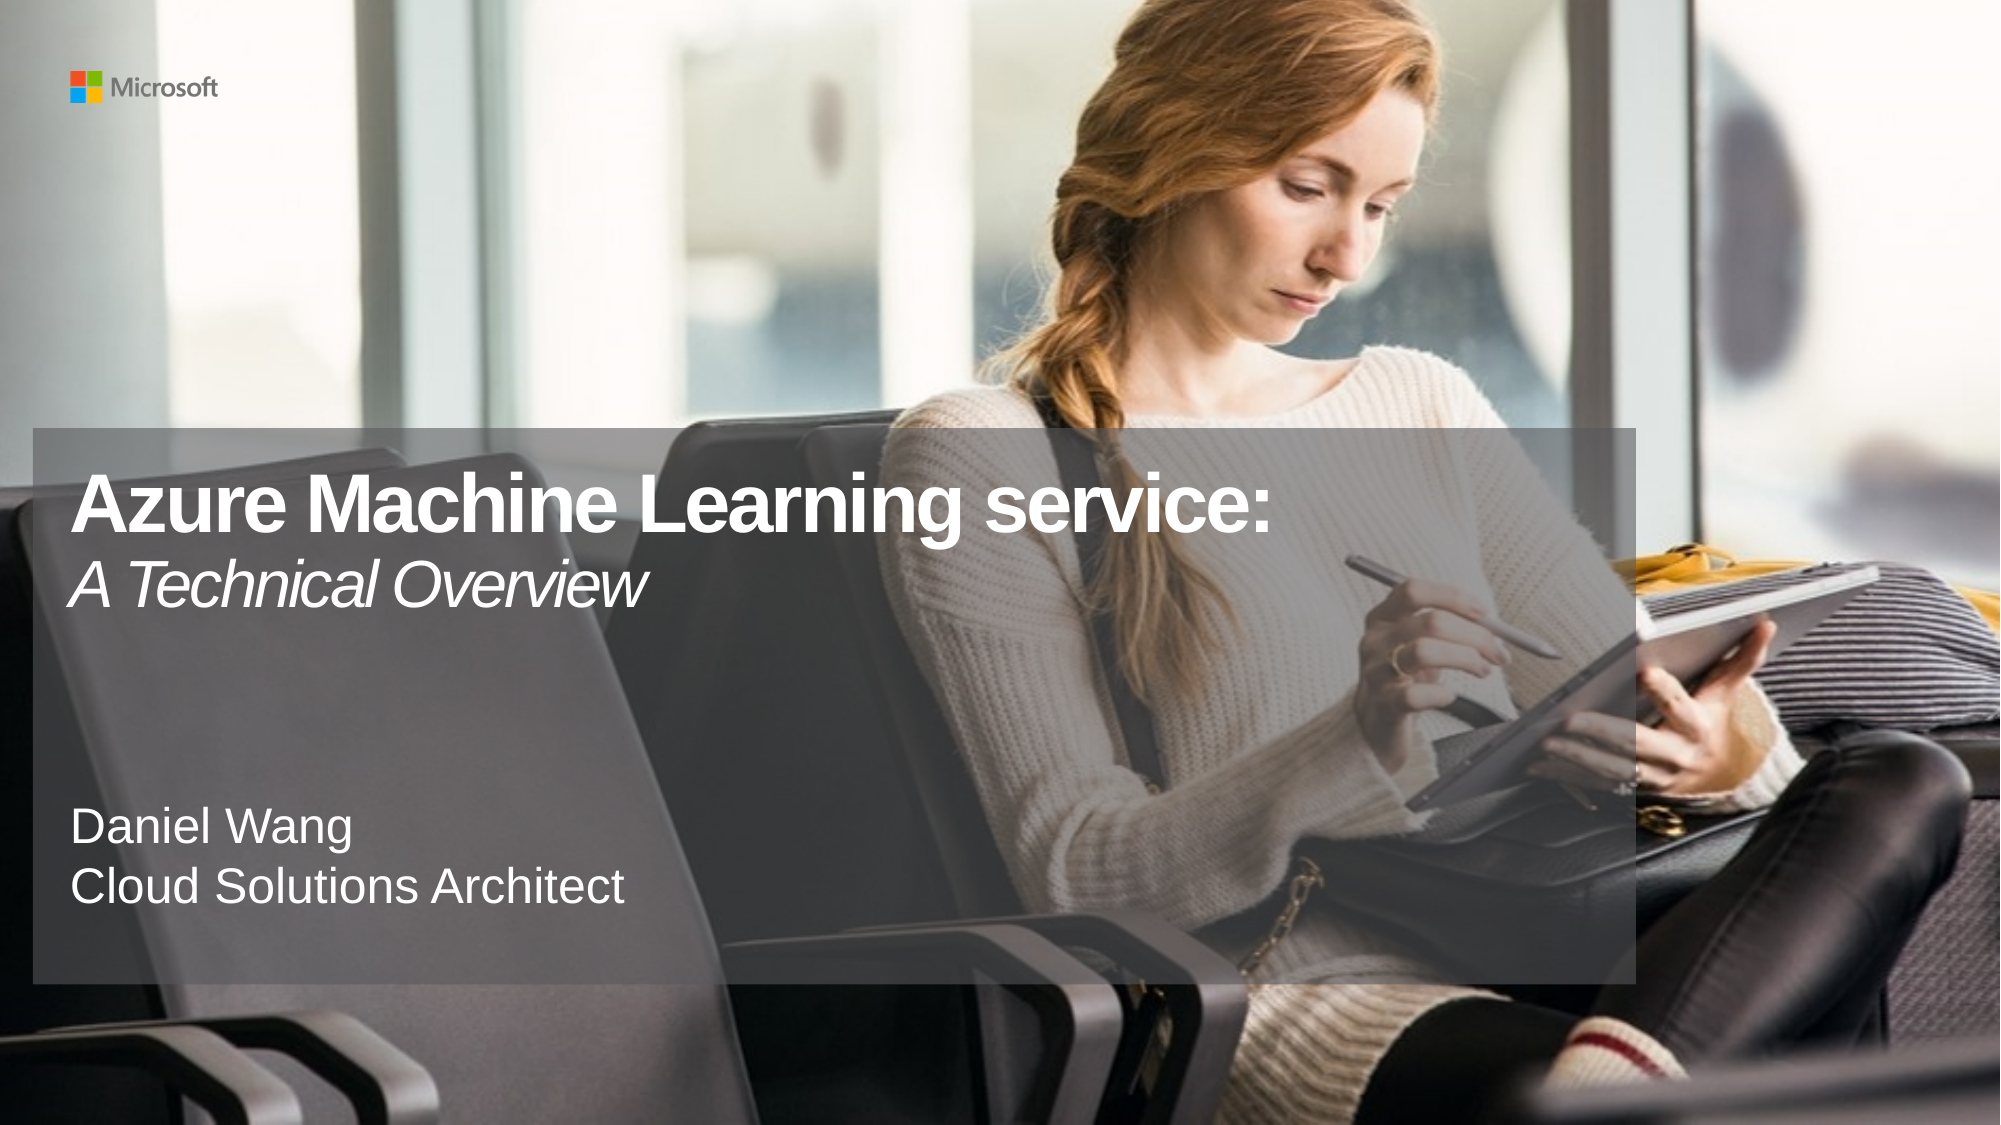

# Azure Machine Learning service: A Technical Overview
Daniel Wang
Cloud Solutions Architect